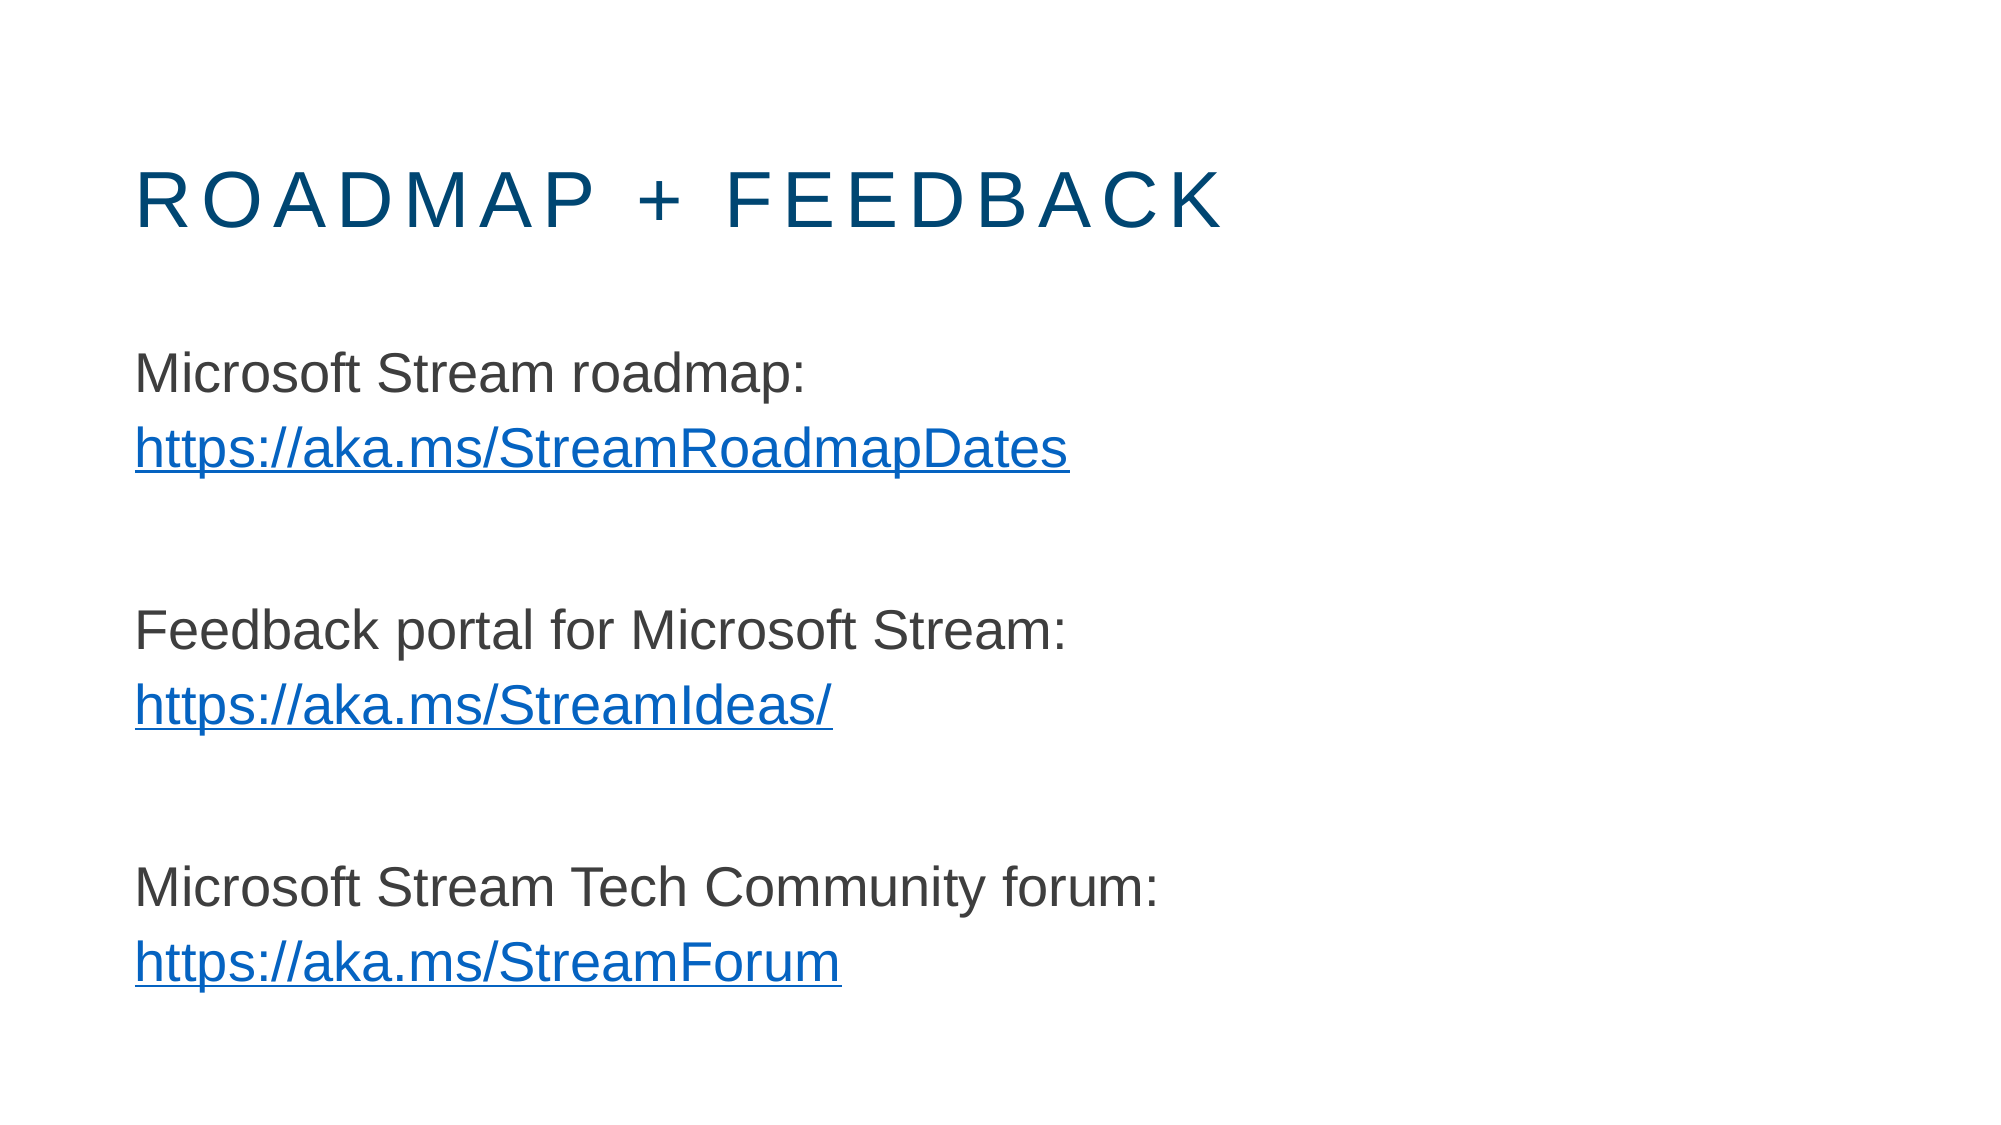

# Roadmap + feedback
Microsoft Stream roadmap:
https://aka.ms/StreamRoadmapDates

Feedback portal for Microsoft Stream:
https://aka.ms/StreamIdeas/

Microsoft Stream Tech Community forum: https://aka.ms/StreamForum